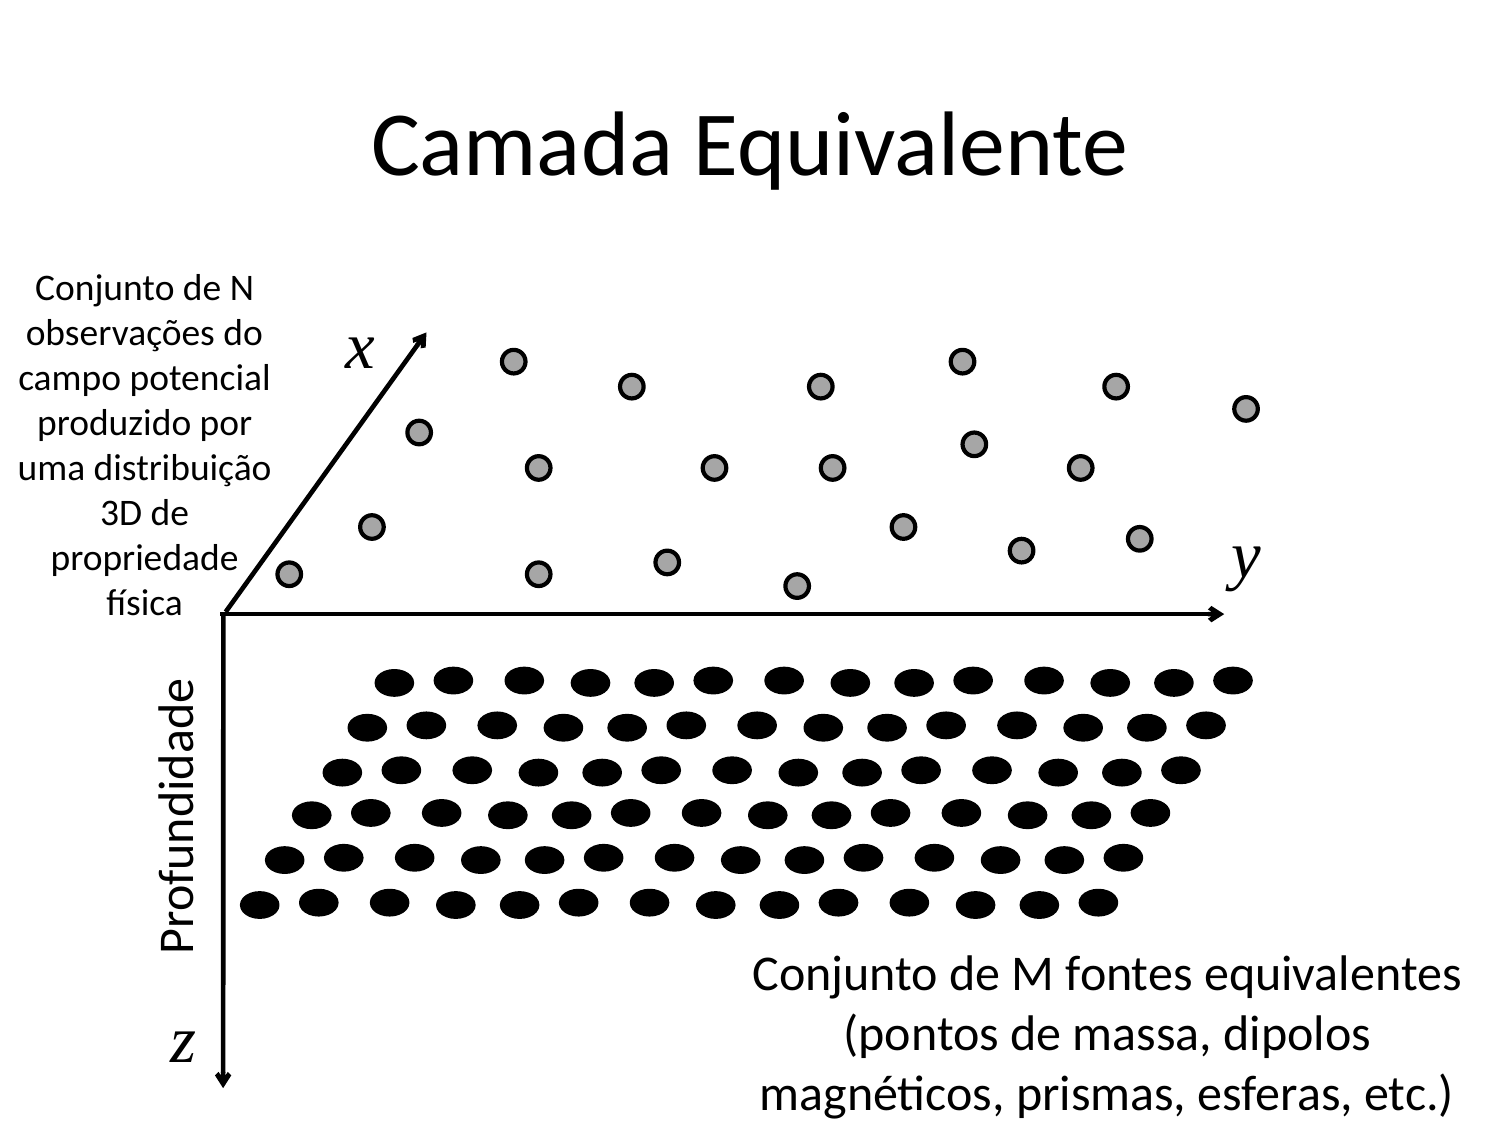

# Camada Equivalente
Conjunto de N observações do campo potencial produzido por uma distribuição 3D de propriedade física
x

y

Profundidade
Conjunto de M fontes equivalentes (pontos de massa, dipolos magnéticos, prismas, esferas, etc.)
z